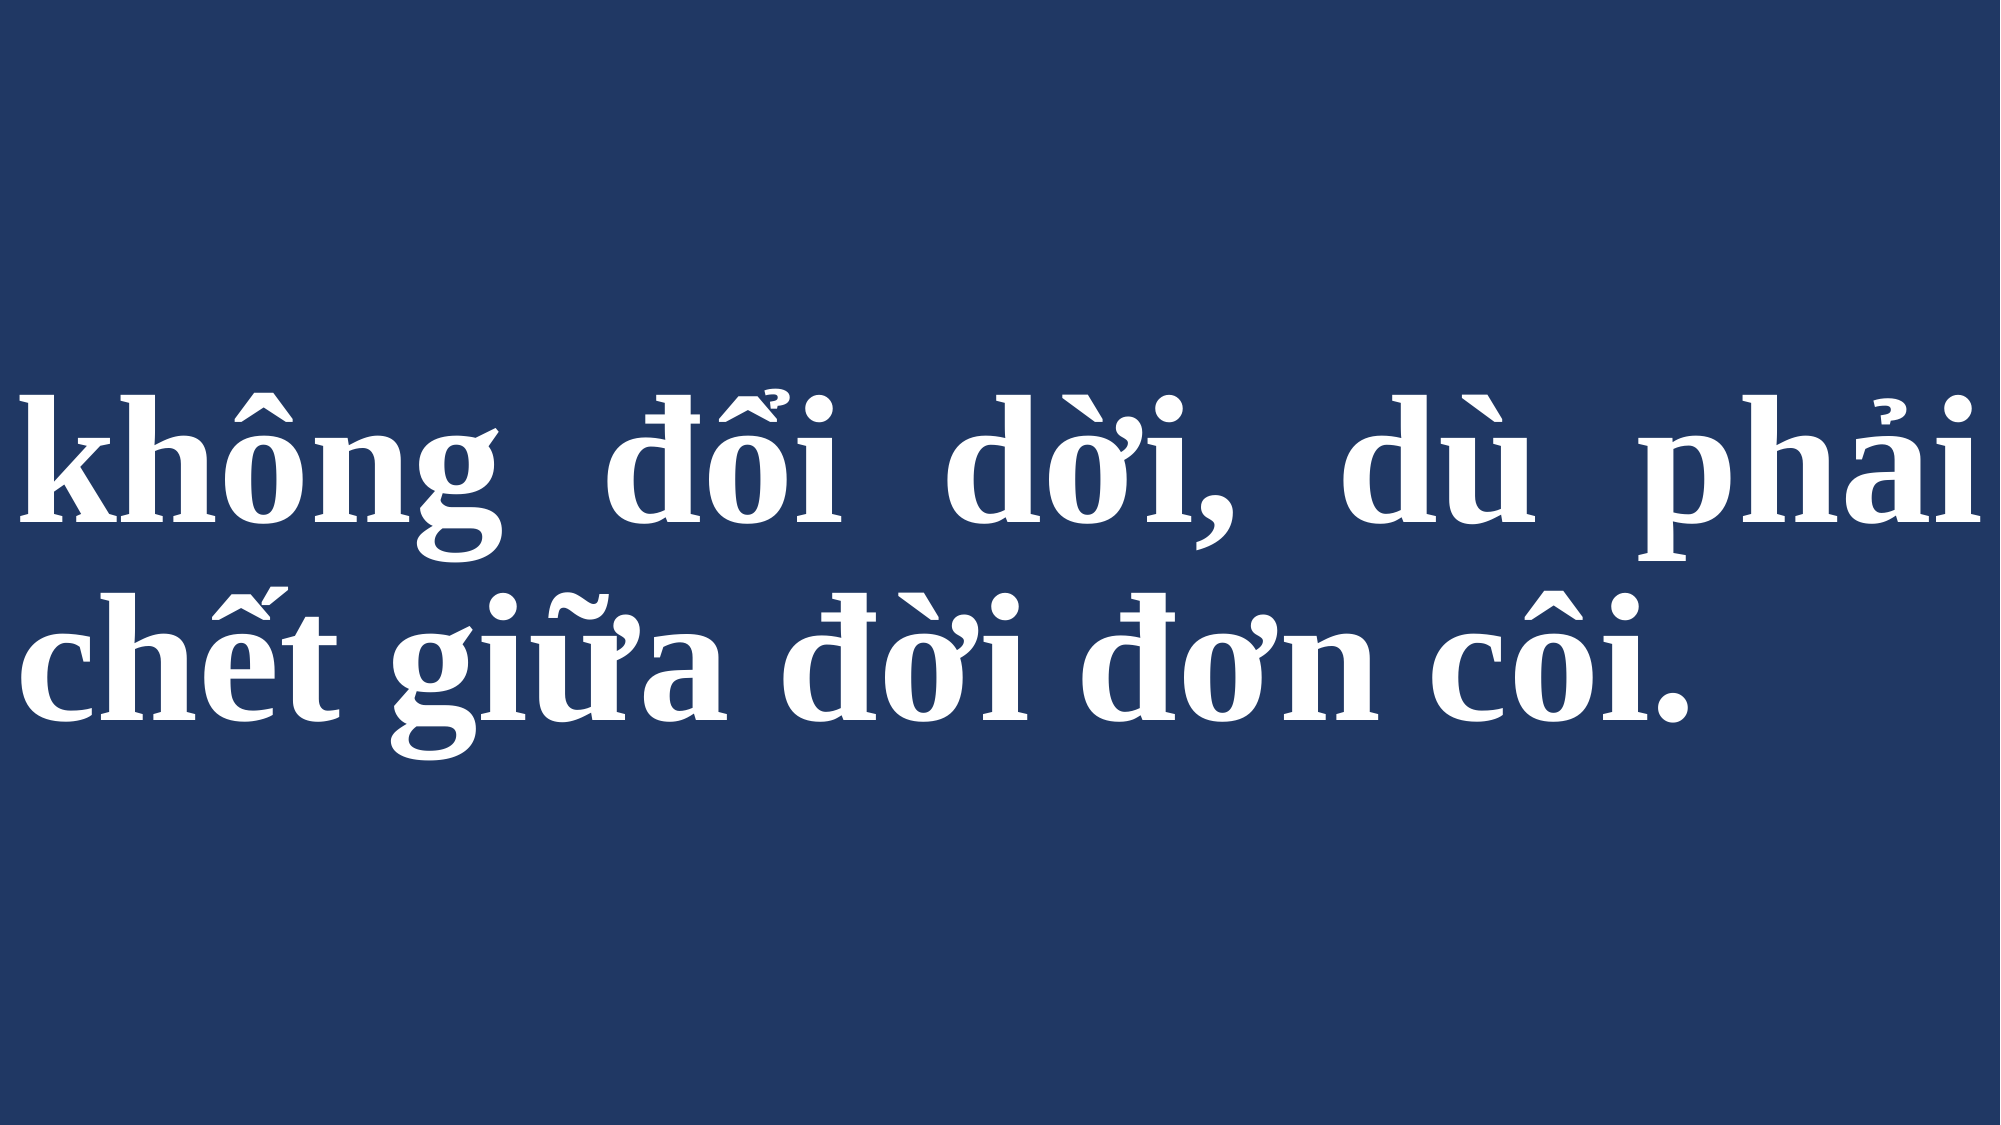

# không đổi dời, dù phải chết giữa đời đơn côi.